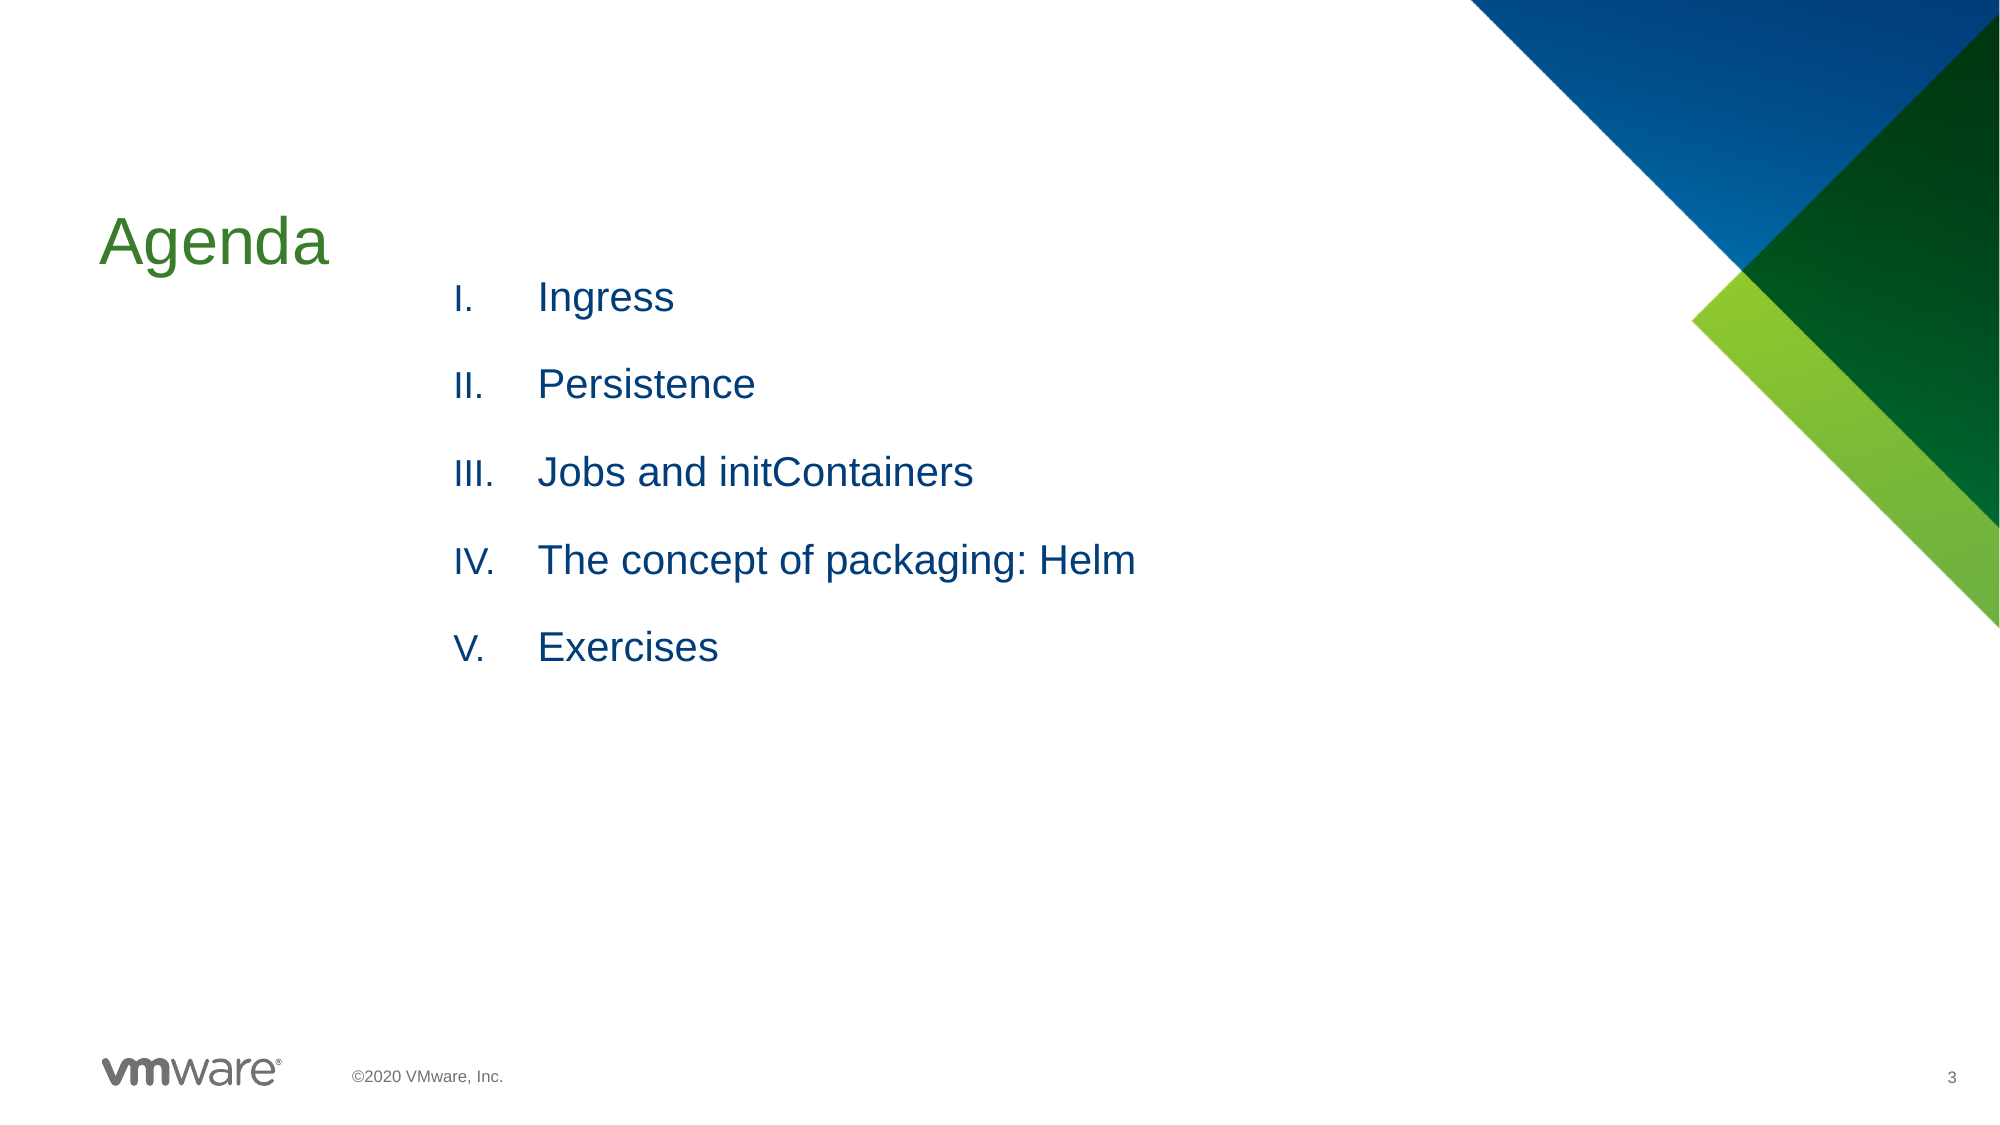

Ingress
Persistence
Jobs and initContainers
The concept of packaging: Helm
Exercises